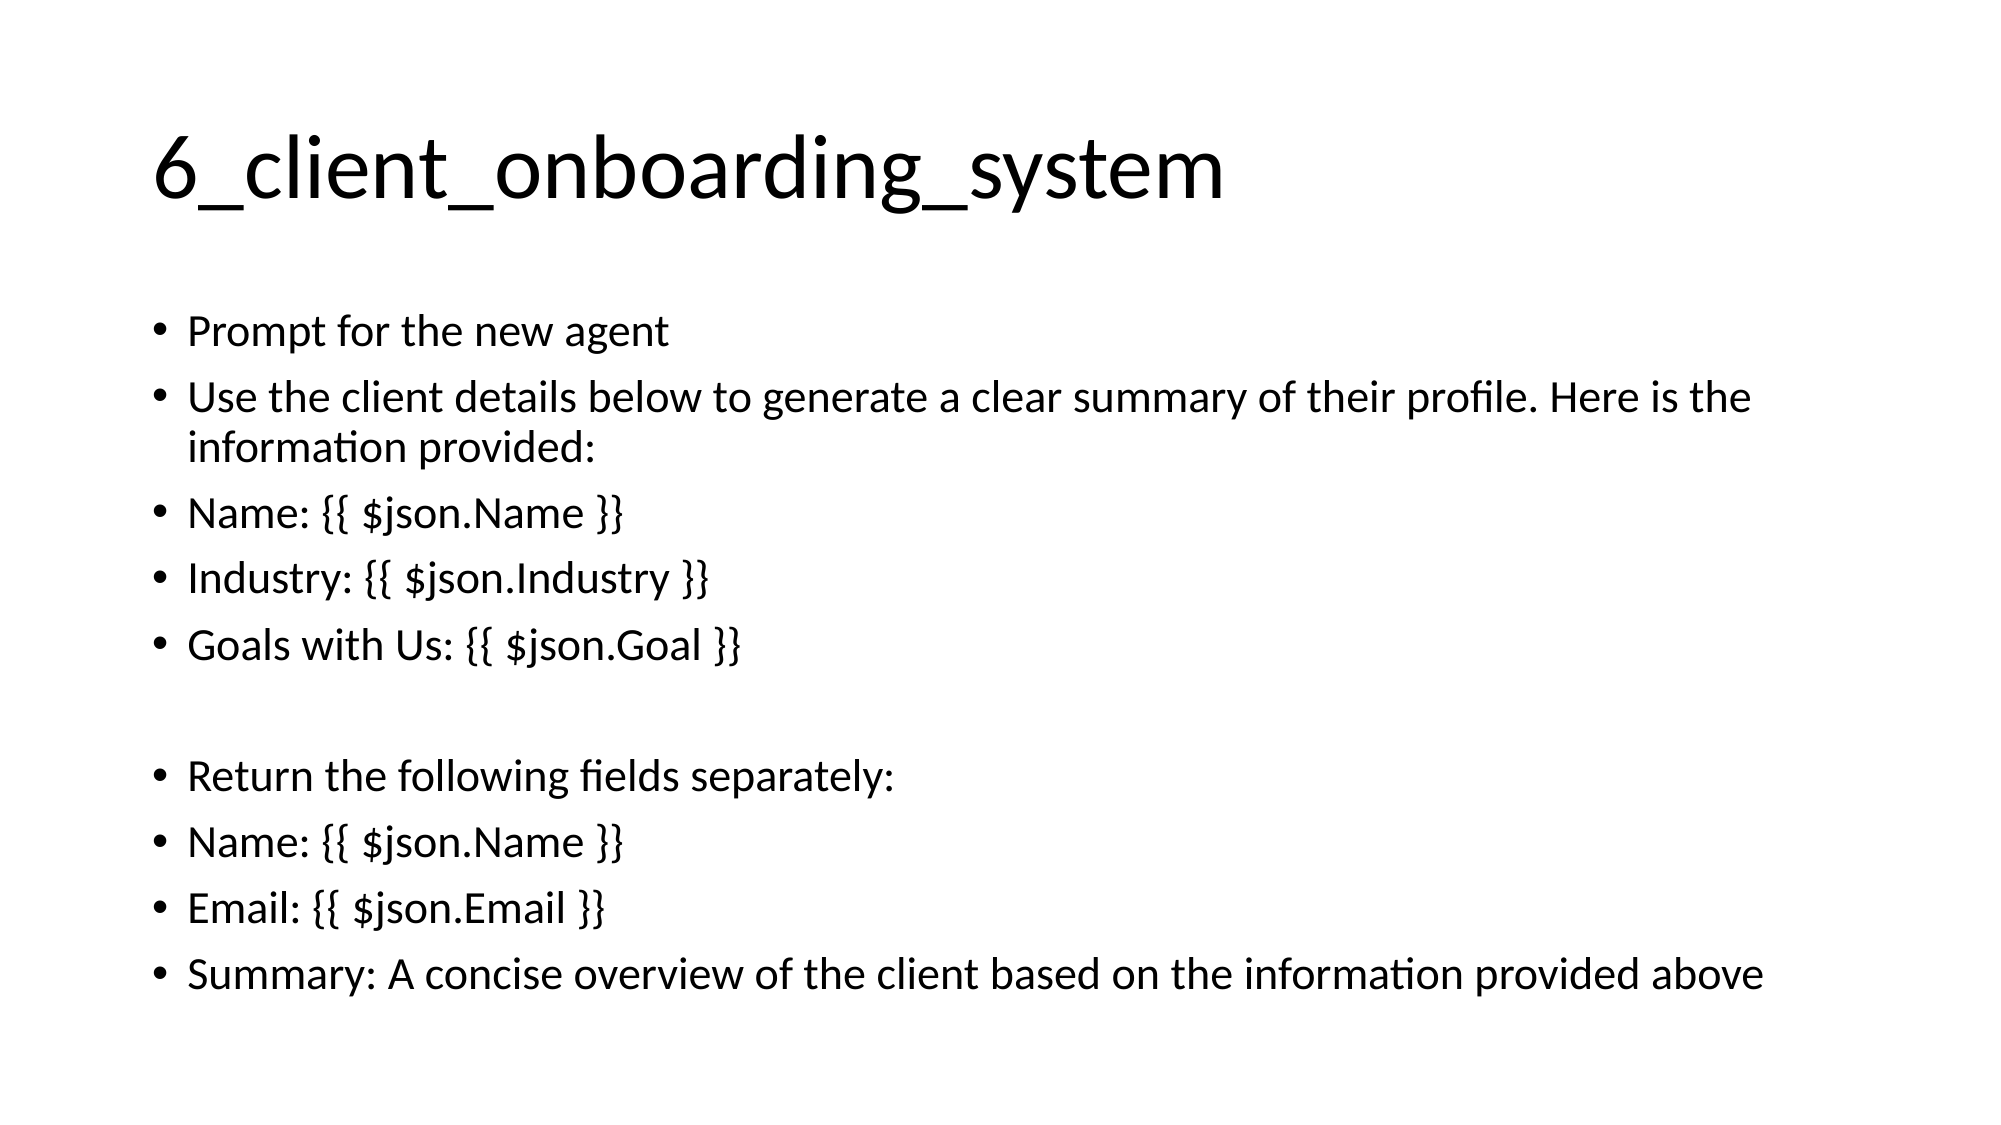

# 6_client_onboarding_system
Prompt for the new agent
Use the client details below to generate a clear summary of their profile. Here is the information provided:
Name: {{ $json.Name }}
Industry: {{ $json.Industry }}
Goals with Us: {{ $json.Goal }}

Return the following fields separately:
Name: {{ $json.Name }}
Email: {{ $json.Email }}
Summary: A concise overview of the client based on the information provided above